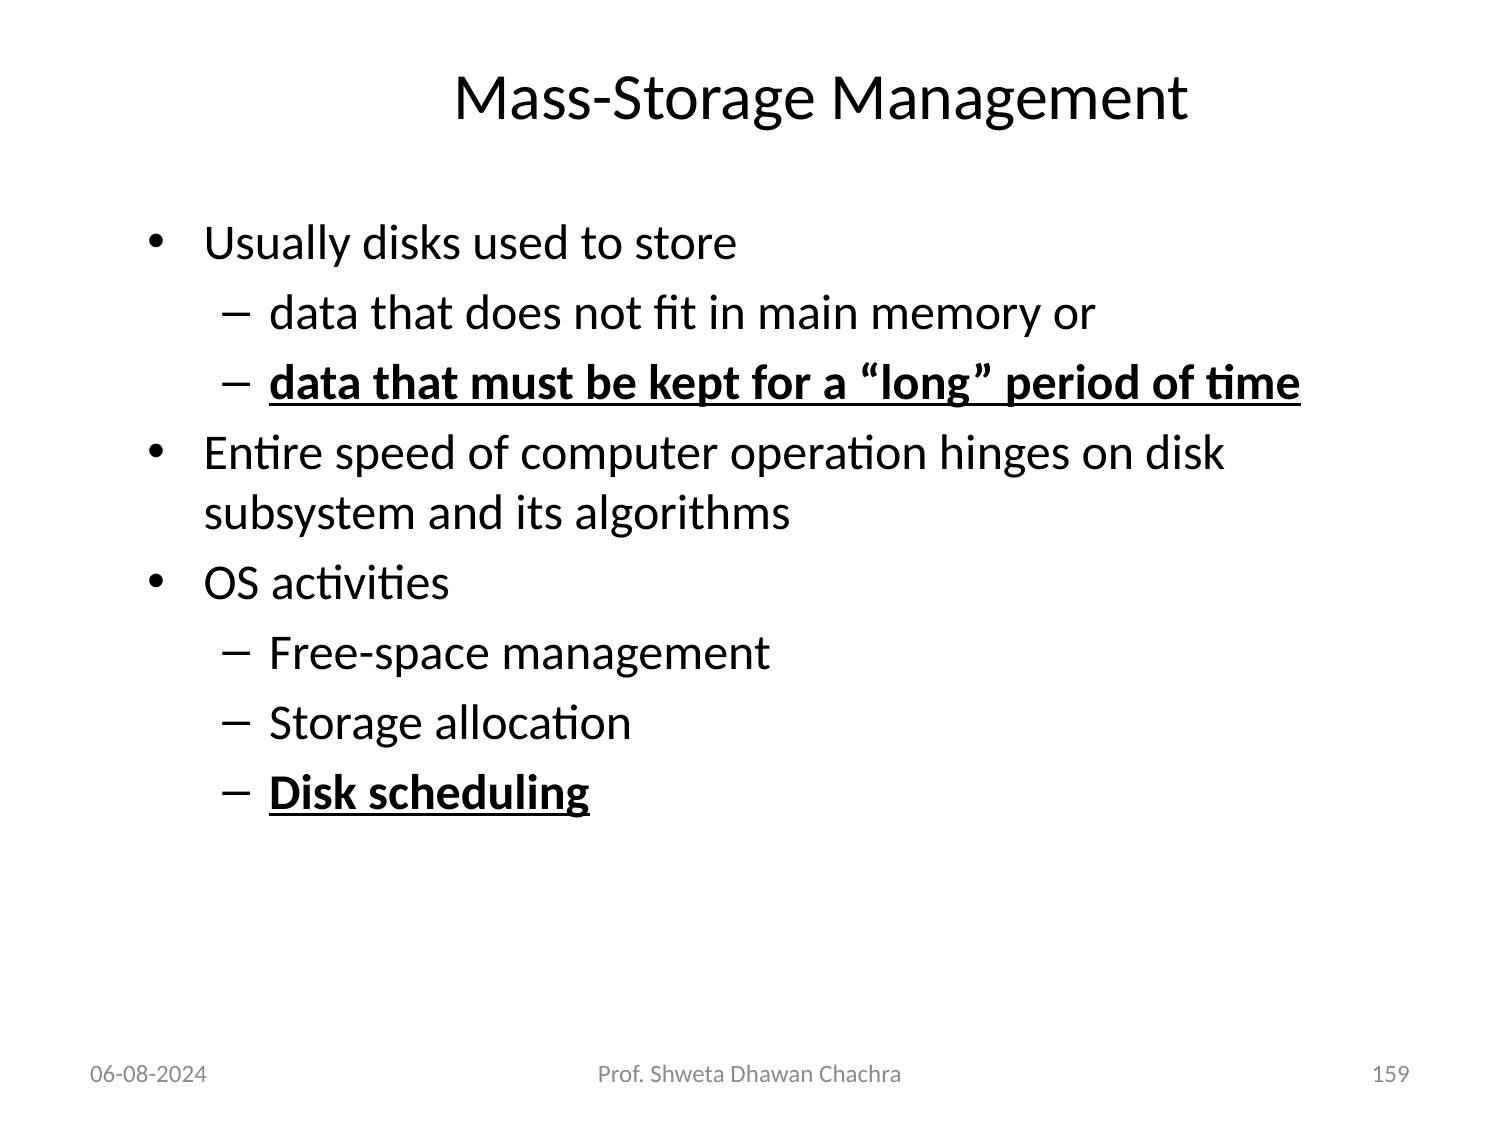

Mass-Storage Management
Usually disks used to store
data that does not fit in main memory or
data that must be kept for a “long” period of time
Entire speed of computer operation hinges on disk subsystem and its algorithms
OS activities
Free-space management
Storage allocation
Disk scheduling
06-08-2024
Prof. Shweta Dhawan Chachra
159